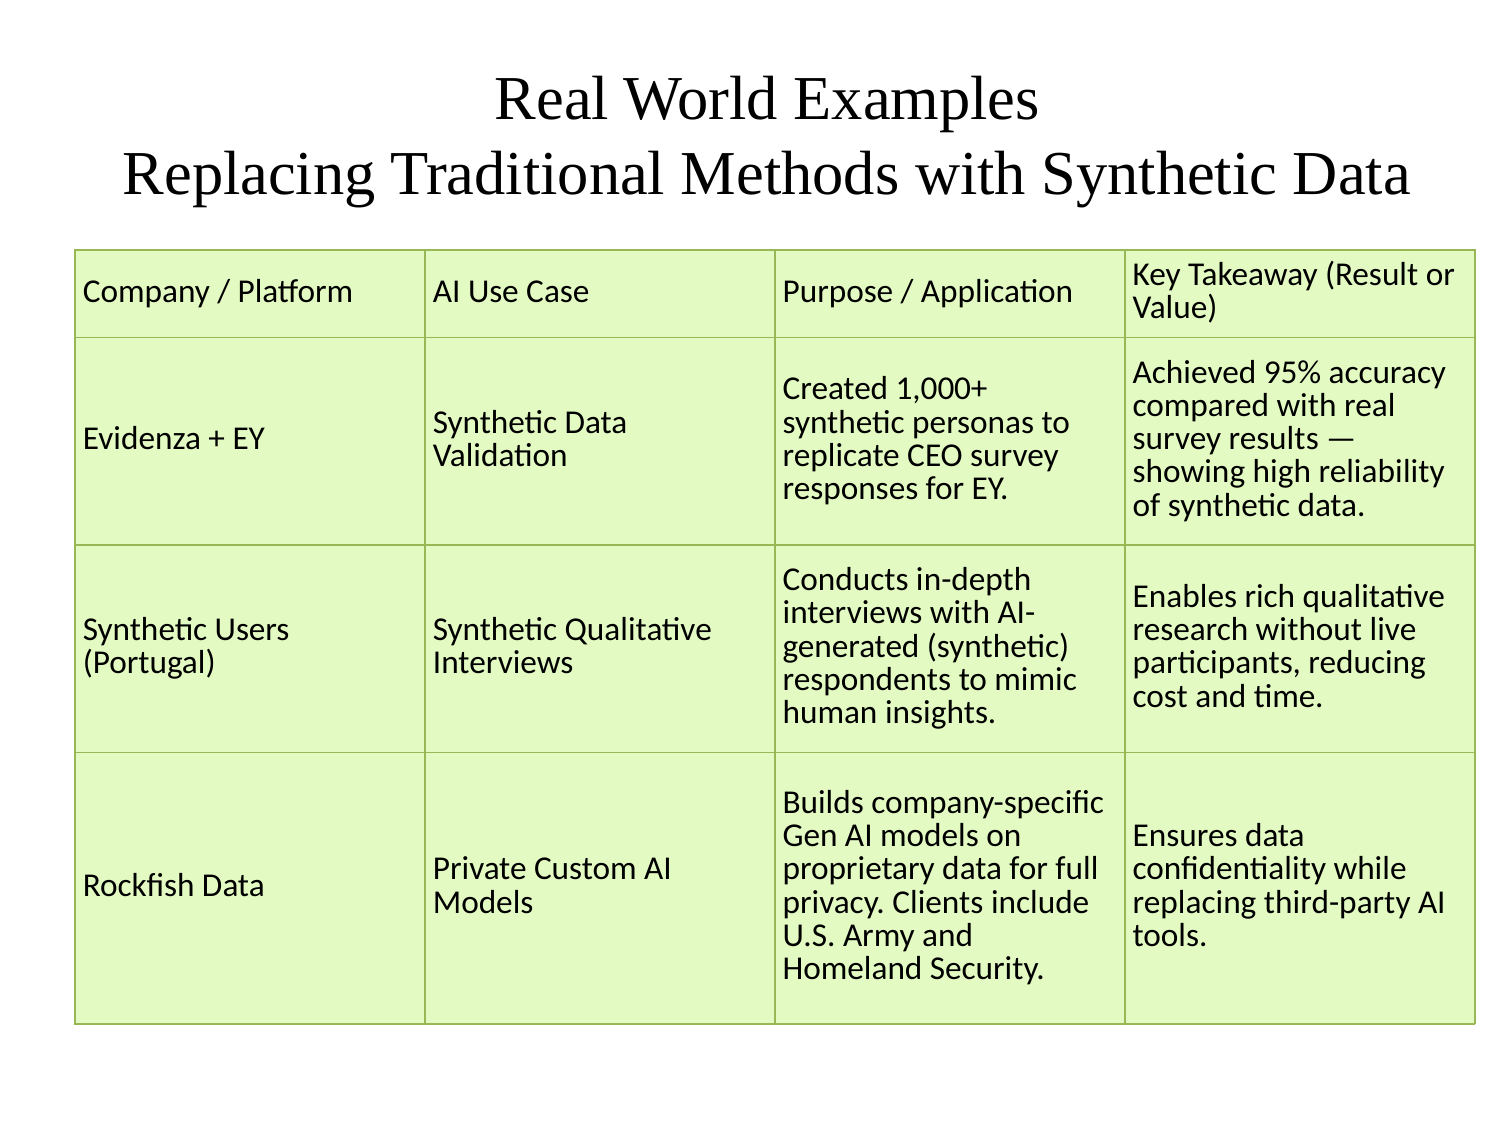

Real World Examples
Replacing Traditional Methods with Synthetic Data
| Company / Platform | AI Use Case | Purpose / Application | Key Takeaway (Result or Value) |
| --- | --- | --- | --- |
| Evidenza + EY | Synthetic Data Validation | Created 1,000+ synthetic personas to replicate CEO survey responses for EY. | Achieved 95% accuracy compared with real survey results — showing high reliability of synthetic data. |
| Synthetic Users (Portugal) | Synthetic Qualitative Interviews | Conducts in-depth interviews with AI-generated (synthetic) respondents to mimic human insights. | Enables rich qualitative research without live participants, reducing cost and time. |
| Rockfish Data | Private Custom AI Models | Builds company-specific Gen AI models on proprietary data for full privacy. Clients include U.S. Army and Homeland Security. | Ensures data confidentiality while replacing third-party AI tools. |